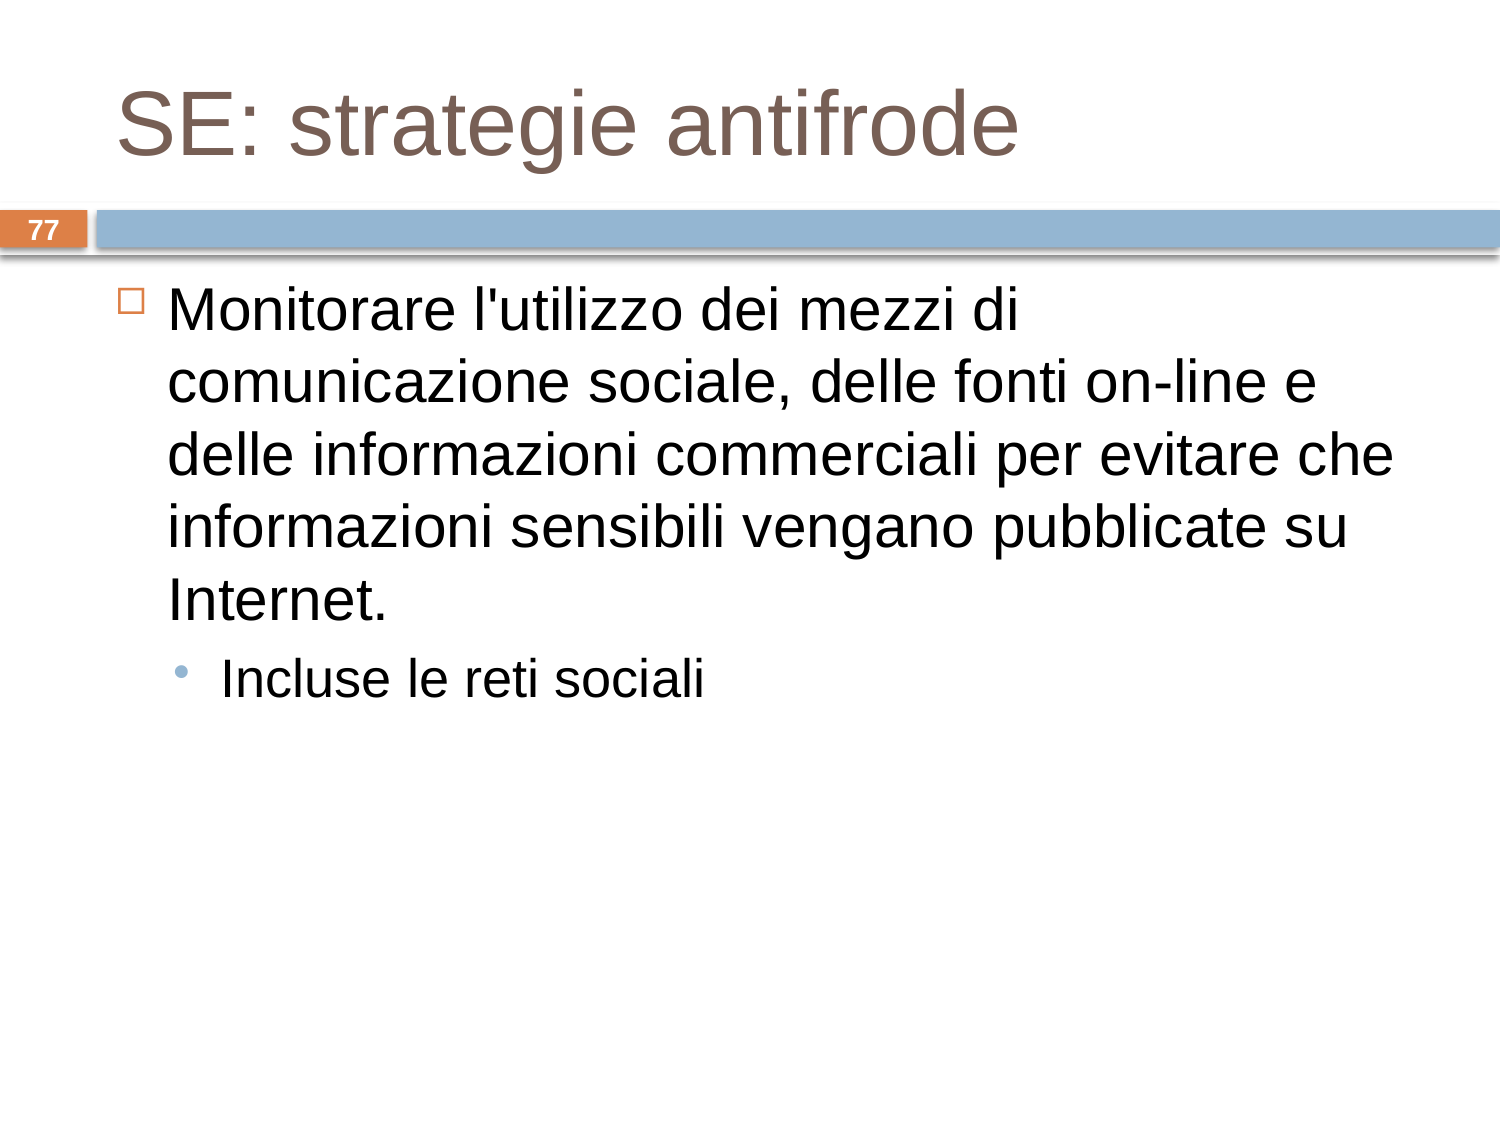

# SE: strategie antifrode
77
Monitorare l'utilizzo dei mezzi di comunicazione sociale, delle fonti on-line e delle informazioni commerciali per evitare che informazioni sensibili vengano pubblicate su Internet.
Incluse le reti sociali